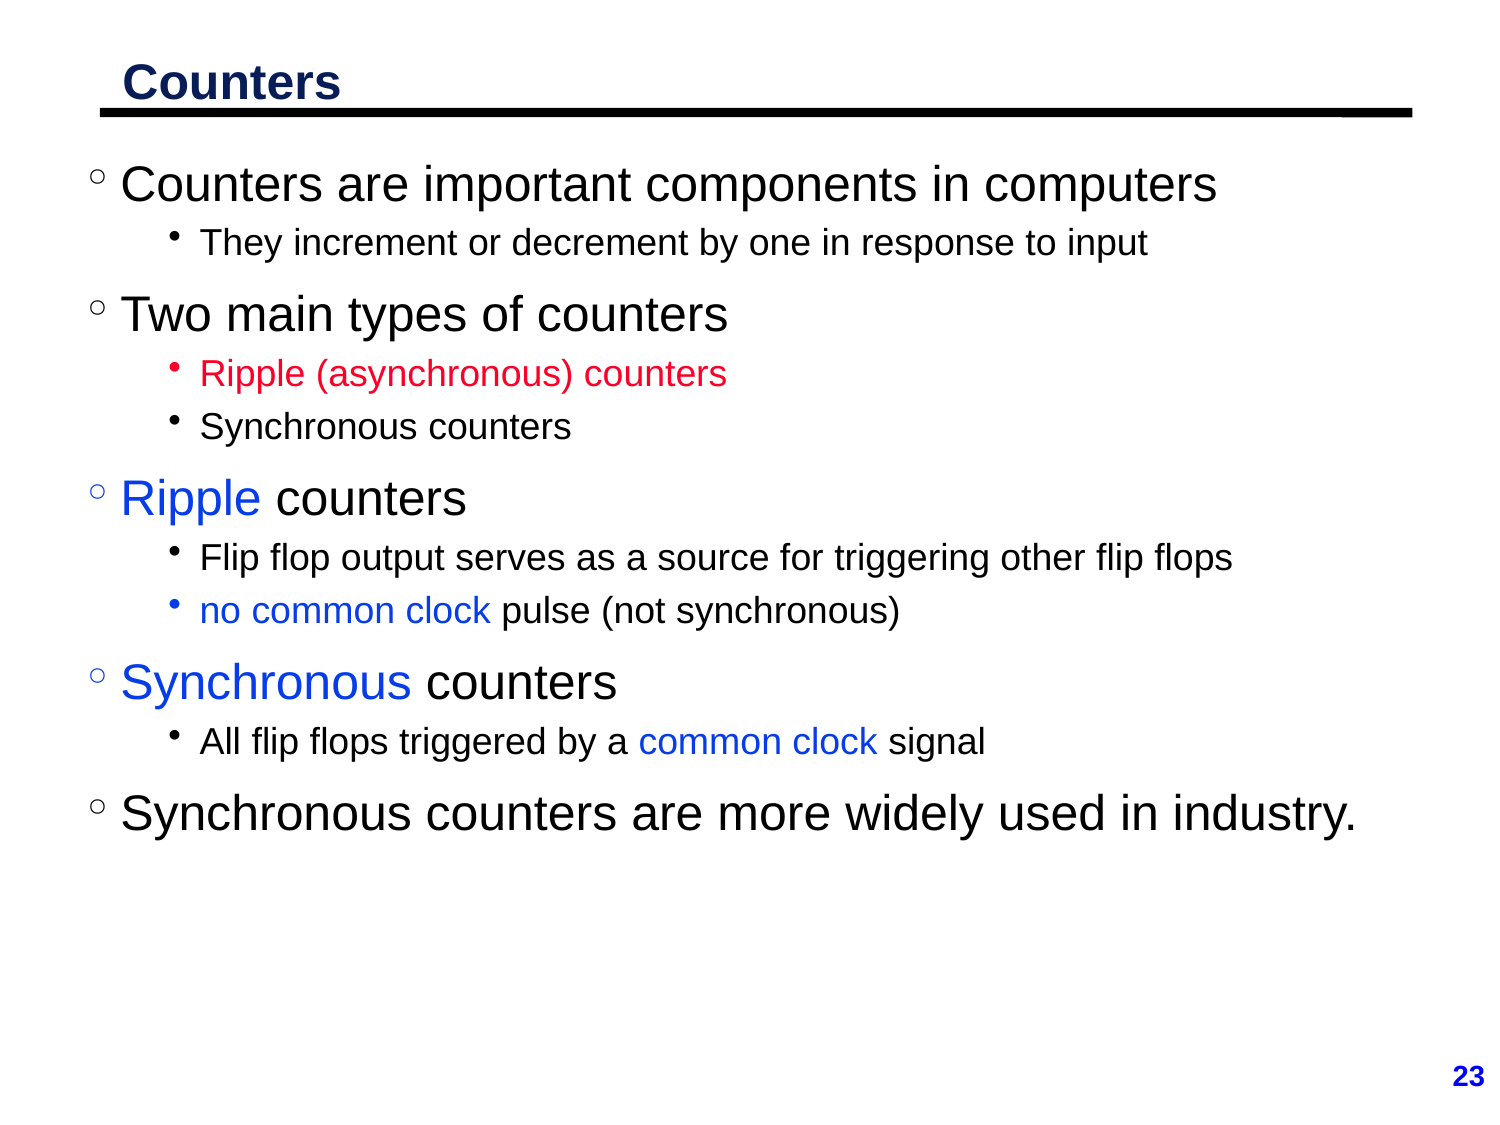

# Counters
Counters are important components in computers
They increment or decrement by one in response to input
Two main types of counters
Ripple (asynchronous) counters
Synchronous counters
Ripple counters
Flip flop output serves as a source for triggering other flip flops
no common clock pulse (not synchronous)
Synchronous counters
All flip flops triggered by a common clock signal
Synchronous counters are more widely used in industry.
23